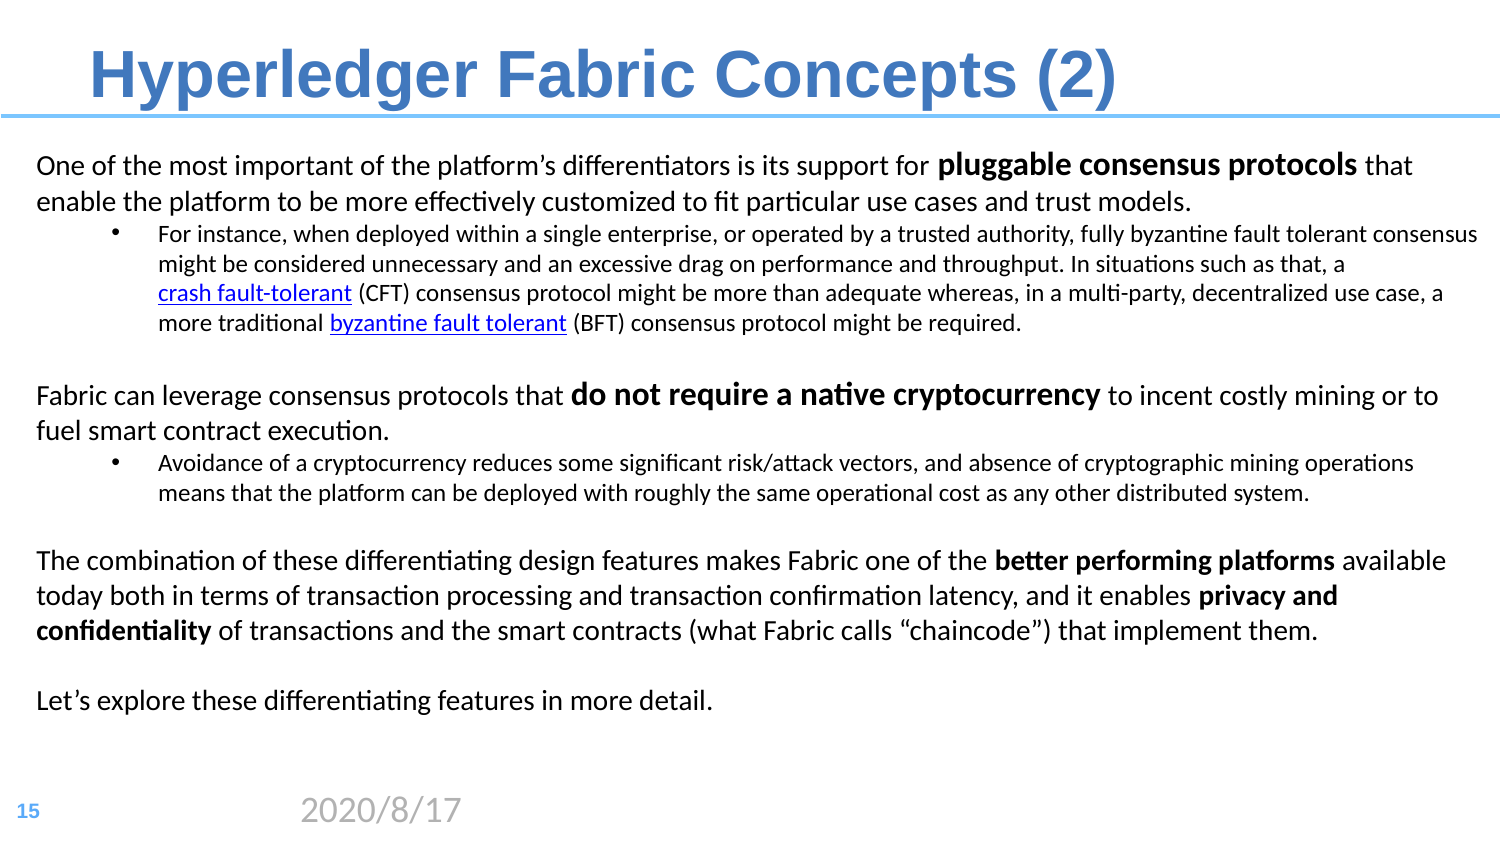

# Hyperledger Fabric Concepts (2)
One of the most important of the platform’s differentiators is its support for pluggable consensus protocols that enable the platform to be more effectively customized to fit particular use cases and trust models.
For instance, when deployed within a single enterprise, or operated by a trusted authority, fully byzantine fault tolerant consensus might be considered unnecessary and an excessive drag on performance and throughput. In situations such as that, a crash fault-tolerant (CFT) consensus protocol might be more than adequate whereas, in a multi-party, decentralized use case, a more traditional byzantine fault tolerant (BFT) consensus protocol might be required.

Fabric can leverage consensus protocols that do not require a native cryptocurrency to incent costly mining or to fuel smart contract execution.
Avoidance of a cryptocurrency reduces some significant risk/attack vectors, and absence of cryptographic mining operations means that the platform can be deployed with roughly the same operational cost as any other distributed system.

The combination of these differentiating design features makes Fabric one of the better performing platforms available today both in terms of transaction processing and transaction confirmation latency, and it enables privacy and confidentiality of transactions and the smart contracts (what Fabric calls “chaincode”) that implement them.

Let’s explore these differentiating features in more detail.
2020/8/17
15